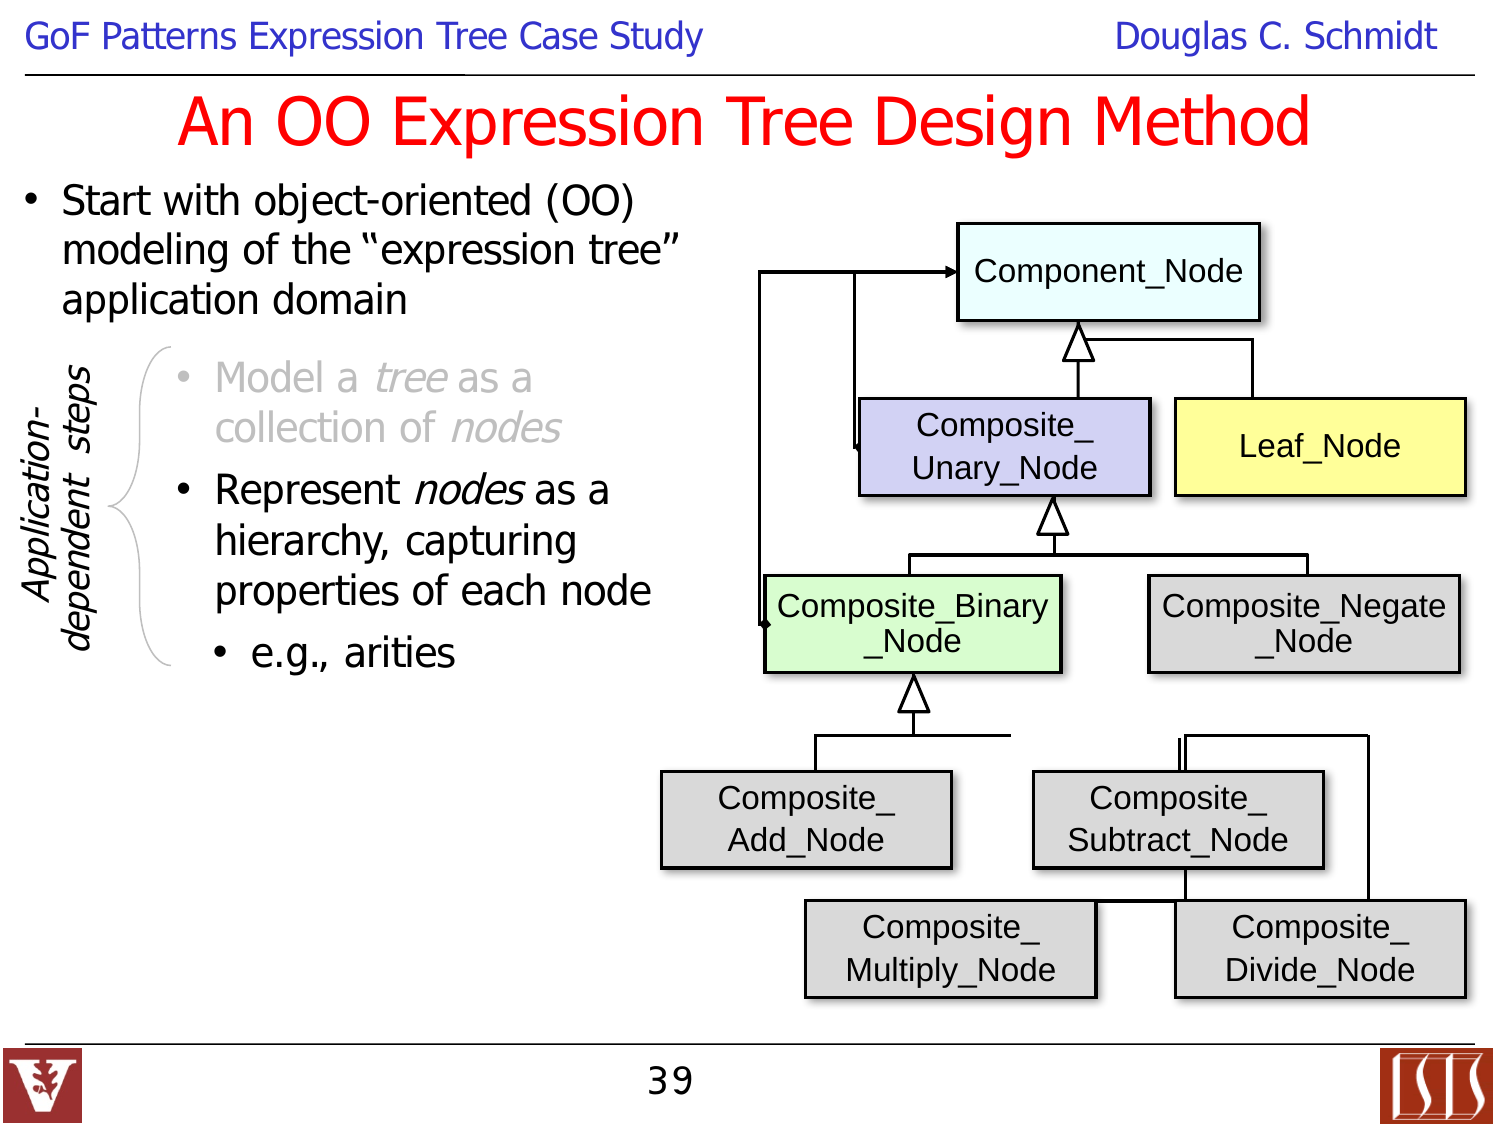

# An OO Expression Tree Design Method
Start with object-oriented (OO)
modeling of the “expression tree”
application domain
Component_Node

Model a tree as a
collection of nodes
Represent nodes as a
hierarchy, capturing properties of each node
e.g., arities

Composite_
Unary_Node
Leaf_Node
Application-dependent  steps

Composite_Binary
_Node
Composite_Negate
_Node

Composite_
Add_Node
Composite_
Subtract_Node
Composite_
Multiply_Node
Composite_
Divide_Node